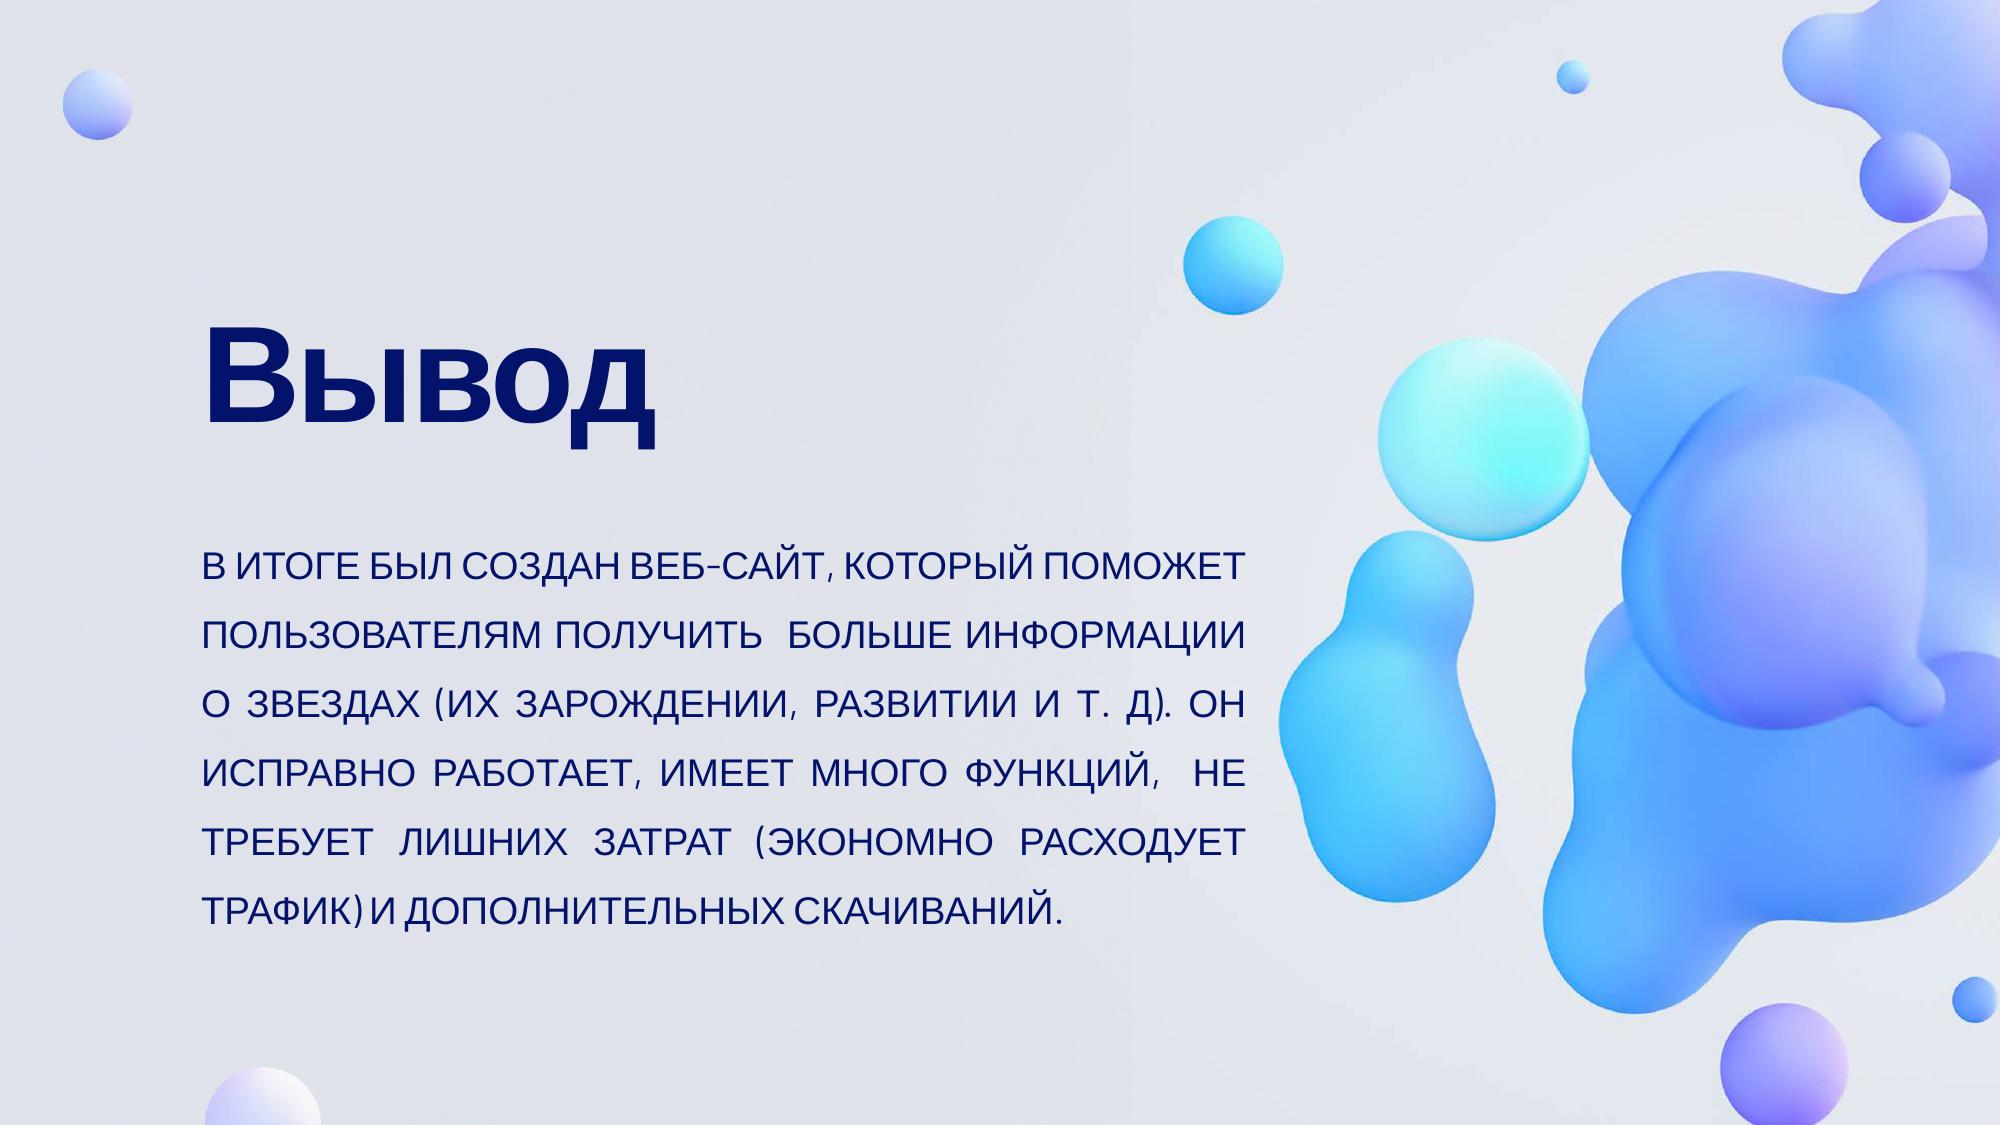

# Вывод
В итоге был создан веб-сайт, который поможет пользователям получить  больше информации о звездах (их зарождении, развитии и т. д). Он исправно работает, имеет много функций,  не требует лишних затрат (экономно расходует трафик) и дополнительных скачиваний.